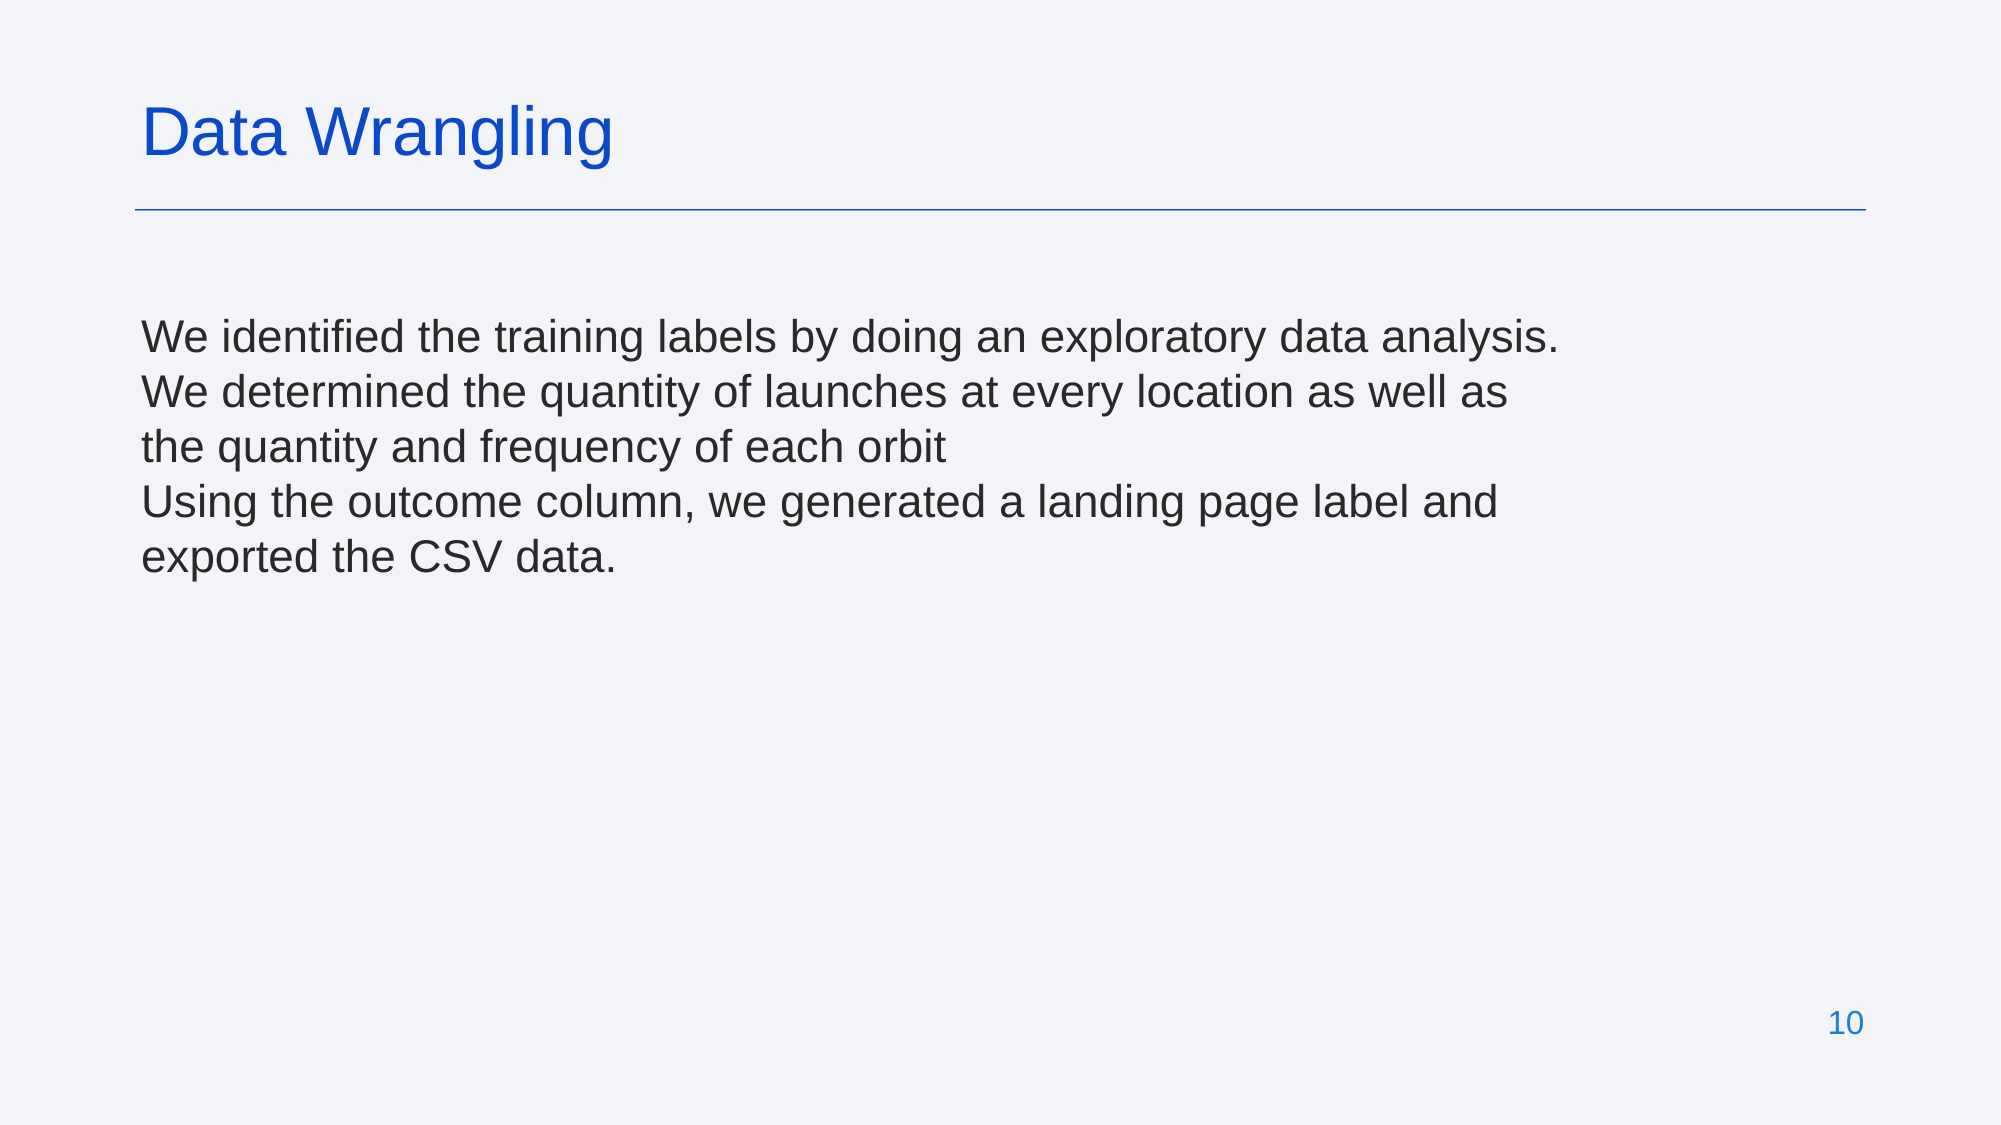

Data Wrangling
We identified the training labels by doing an exploratory data analysis.
We determined the quantity of launches at every location as well as the quantity and frequency of each orbit
Using the outcome column, we generated a landing page label and exported the CSV data.

10